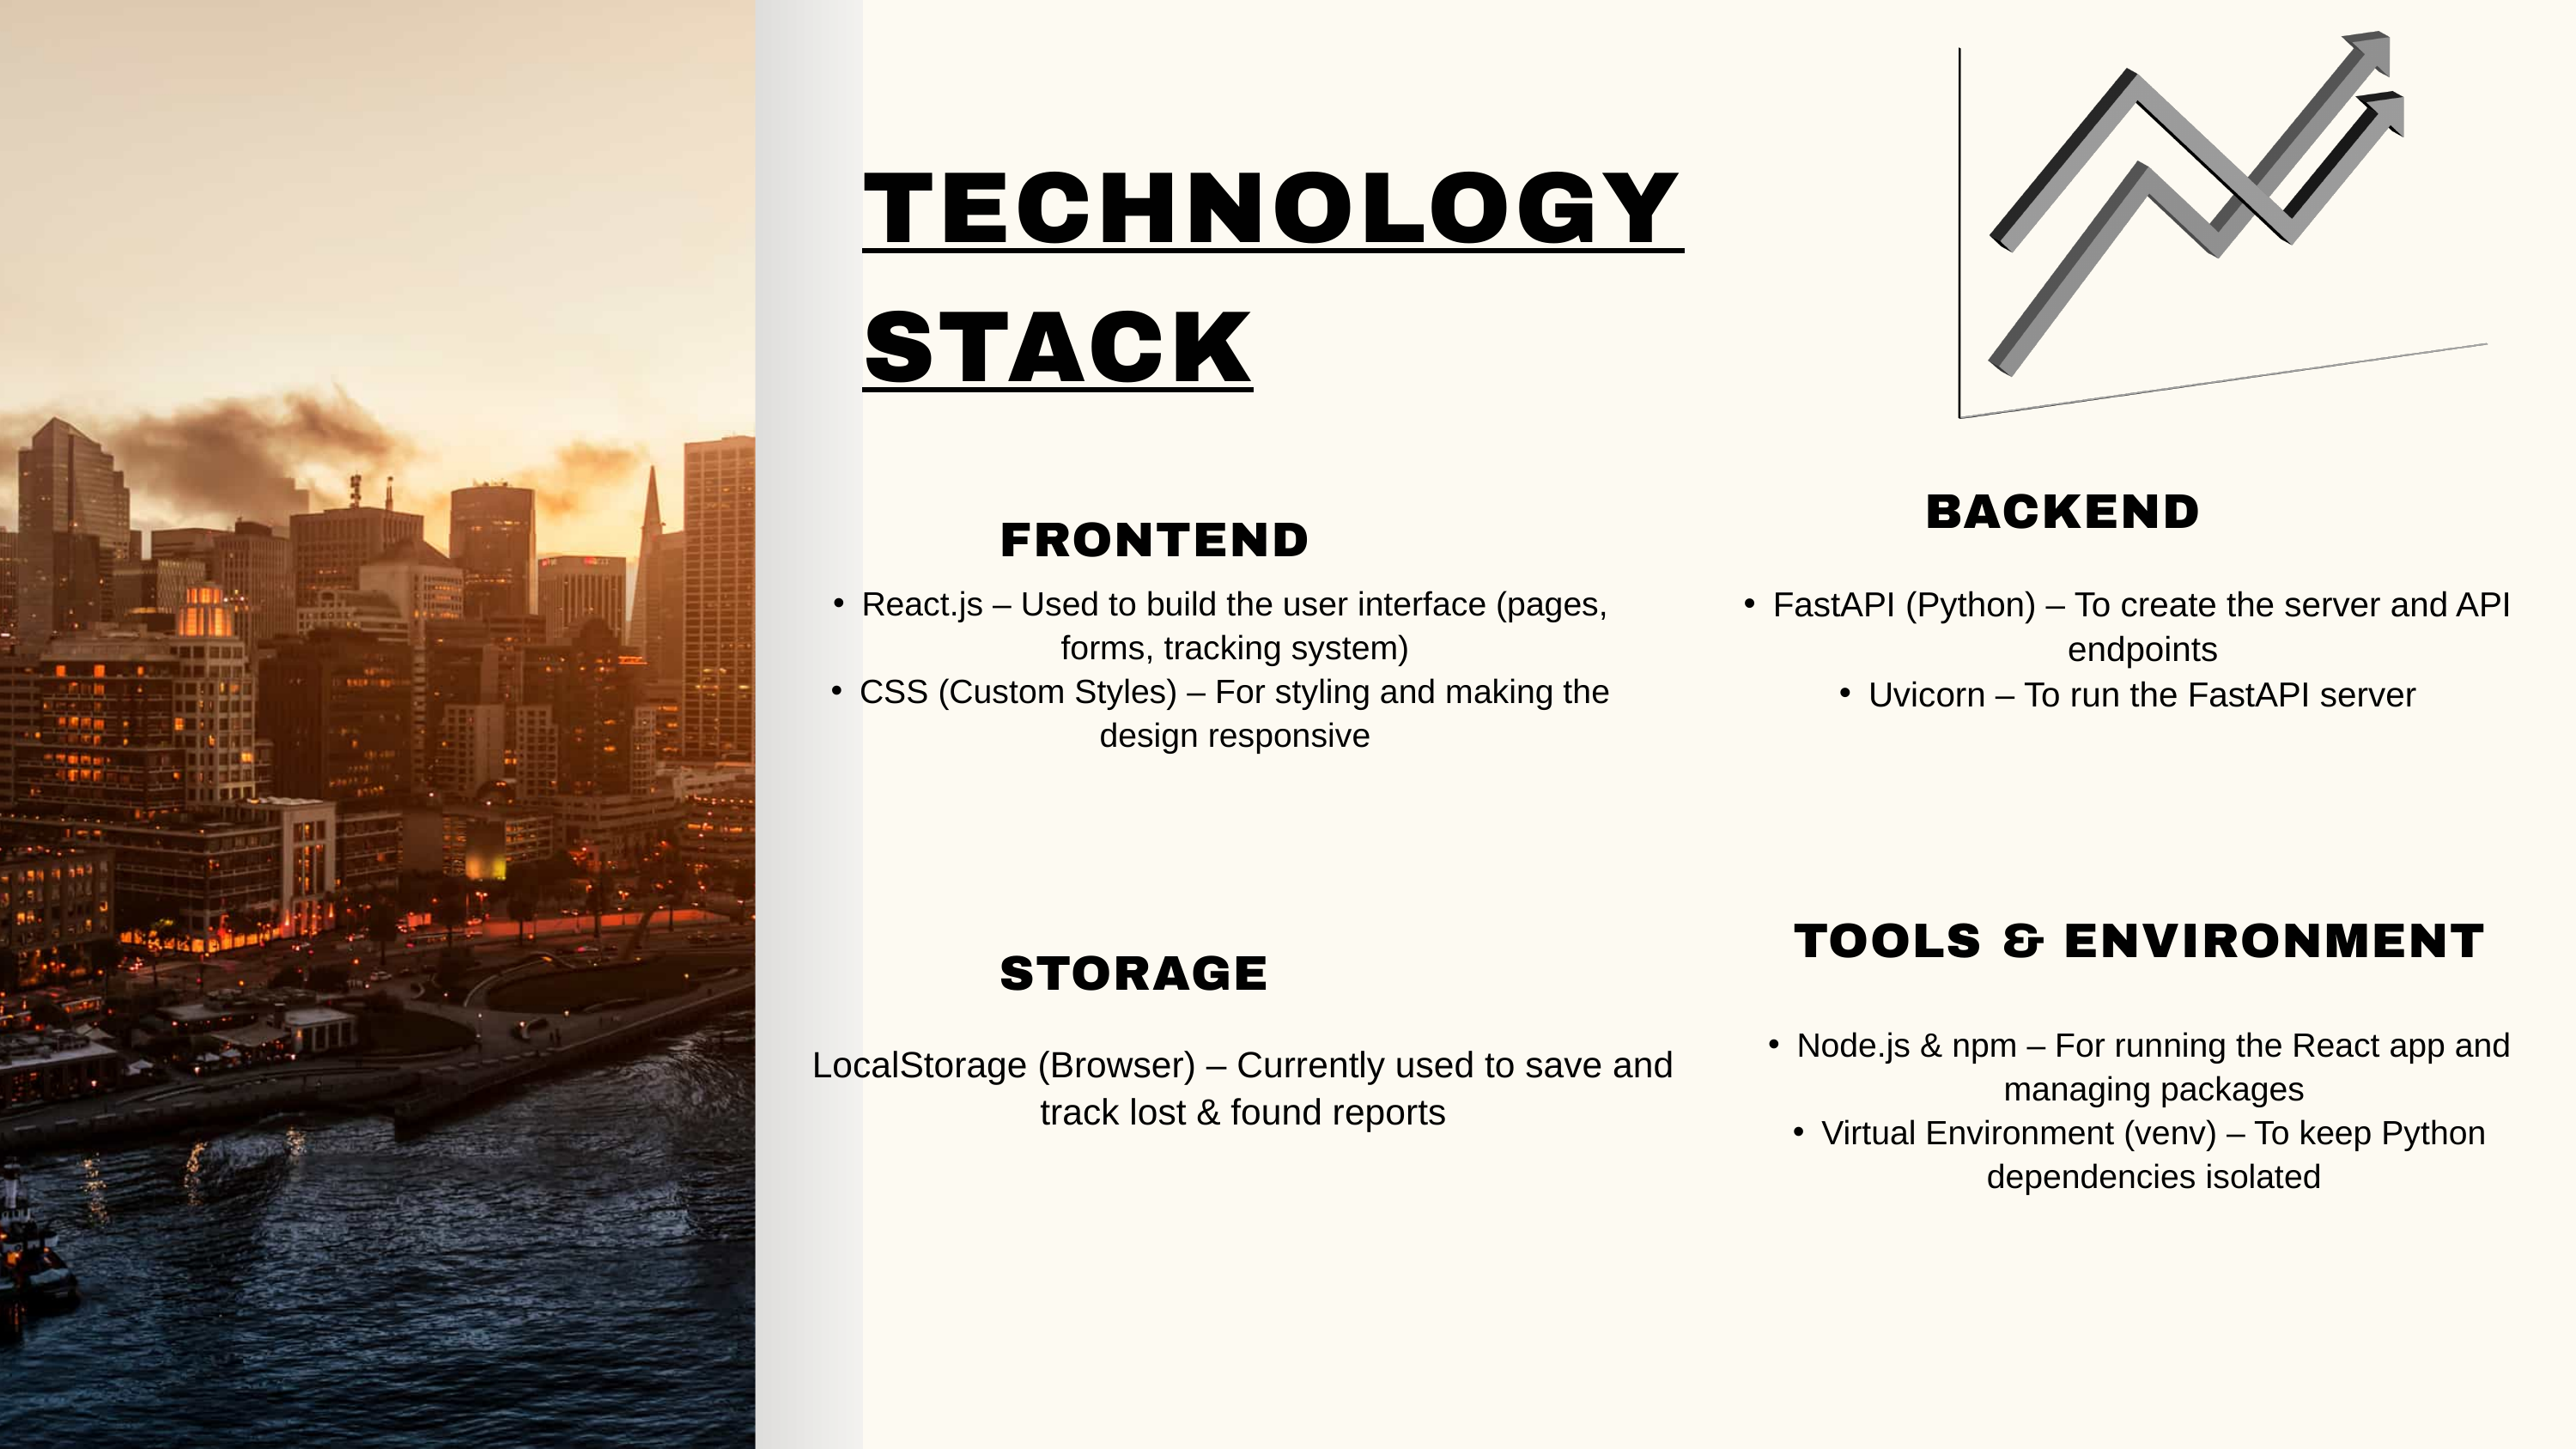

TECHNOLOGY STACK
BACKEND
FRONTEND
React.js – Used to build the user interface (pages, forms, tracking system)
CSS (Custom Styles) – For styling and making the design responsive

FastAPI (Python) – To create the server and API endpoints
Uvicorn – To run the FastAPI server

TOOLS & ENVIRONMENT
STORAGE
Node.js & npm – For running the React app and managing packages
Virtual Environment (venv) – To keep Python dependencies isolated

LocalStorage (Browser) – Currently used to save and track lost & found reports